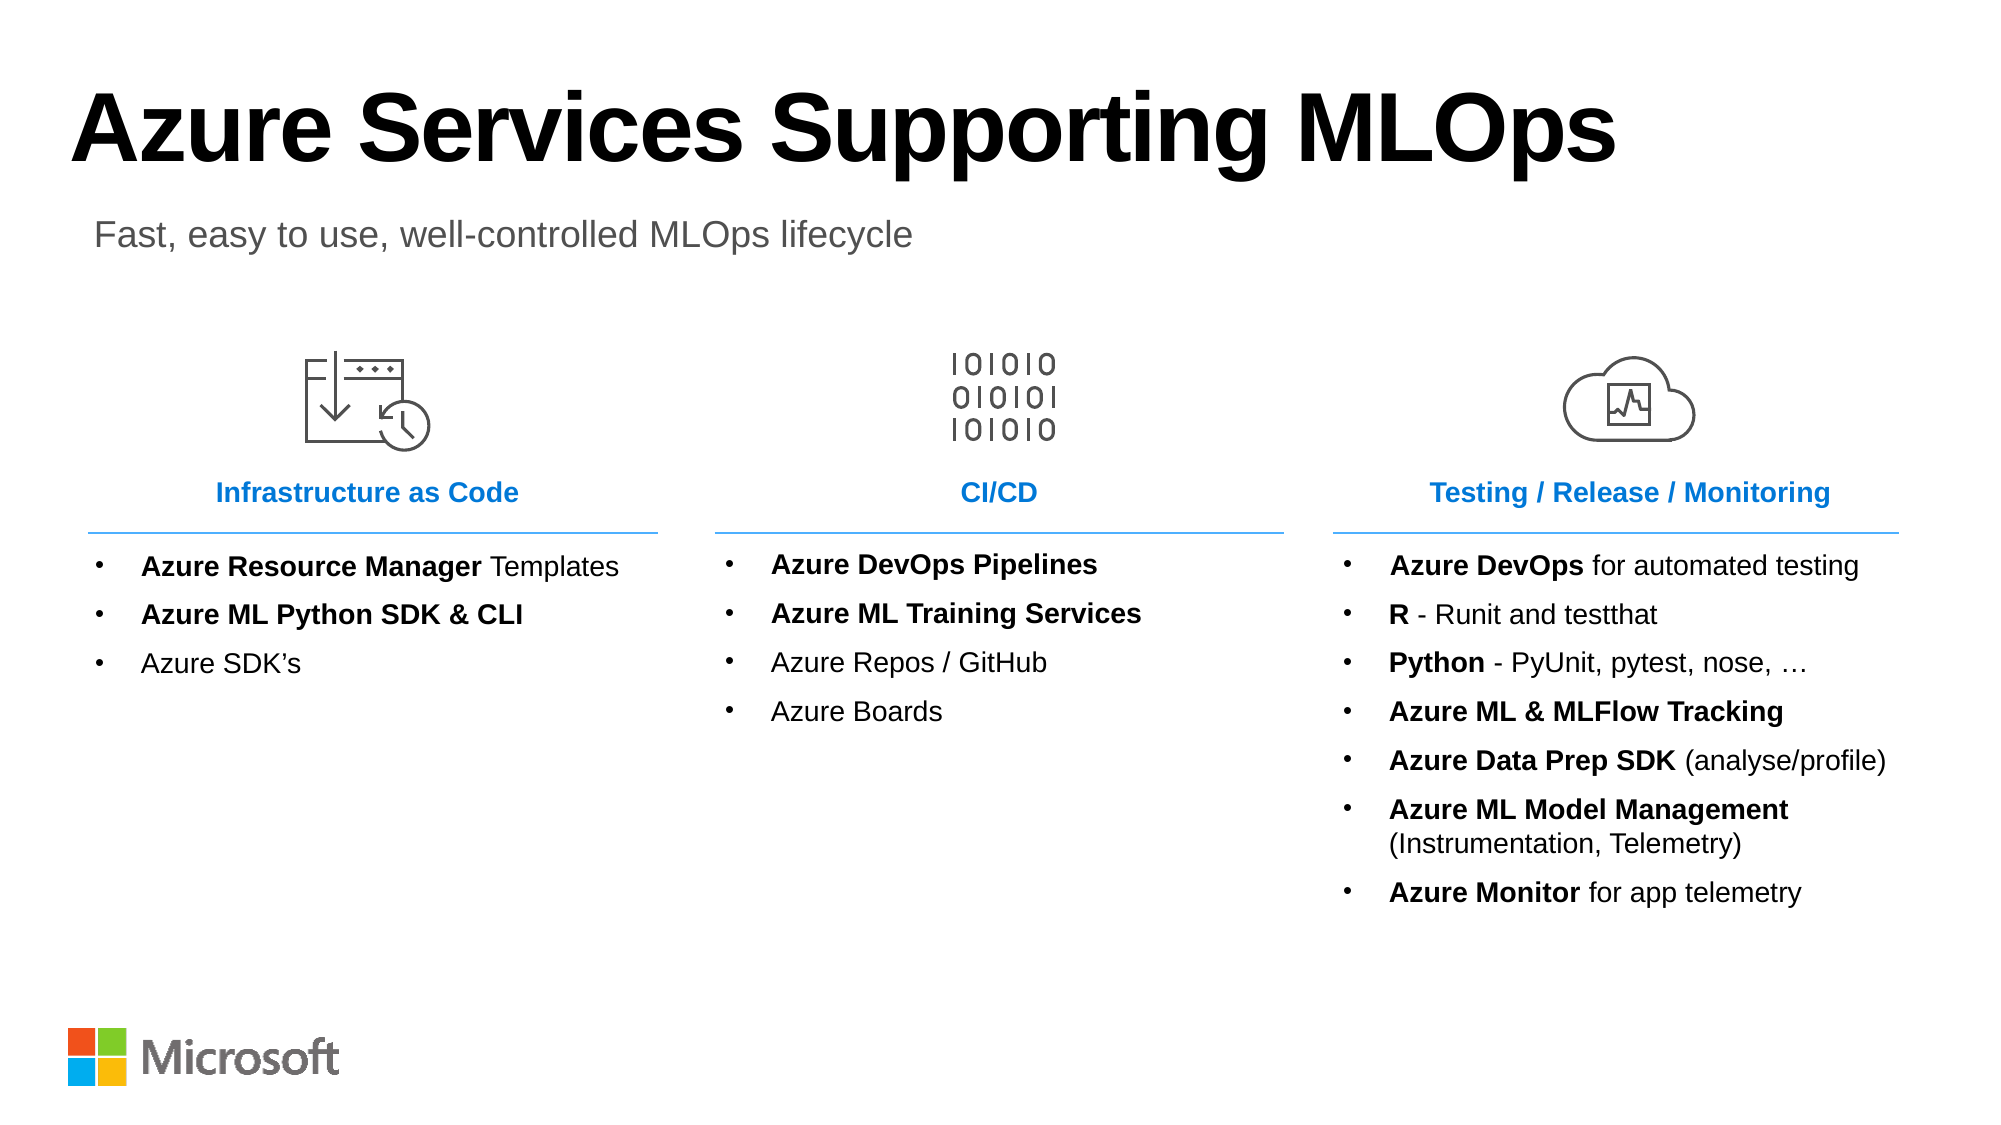

# Azure Services Supporting MLOps
Fast, easy to use, well-controlled MLOps lifecycle

Infrastructure as Code

CI/CD
Testing / Release / Monitoring

Azure DevOps Pipelines
Azure ML Training Services
Azure Repos / GitHub
Azure Boards

Azure Resource Manager Templates
Azure ML Python SDK & CLI
Azure SDK’s
Azure DevOps for automated testing
R - Runit and testthat
Python - PyUnit, pytest, nose, …
Azure ML & MLFlow Tracking
Azure Data Prep SDK (analyse/profile)
Azure ML Model Management (Instrumentation, Telemetry)
Azure Monitor for app telemetry